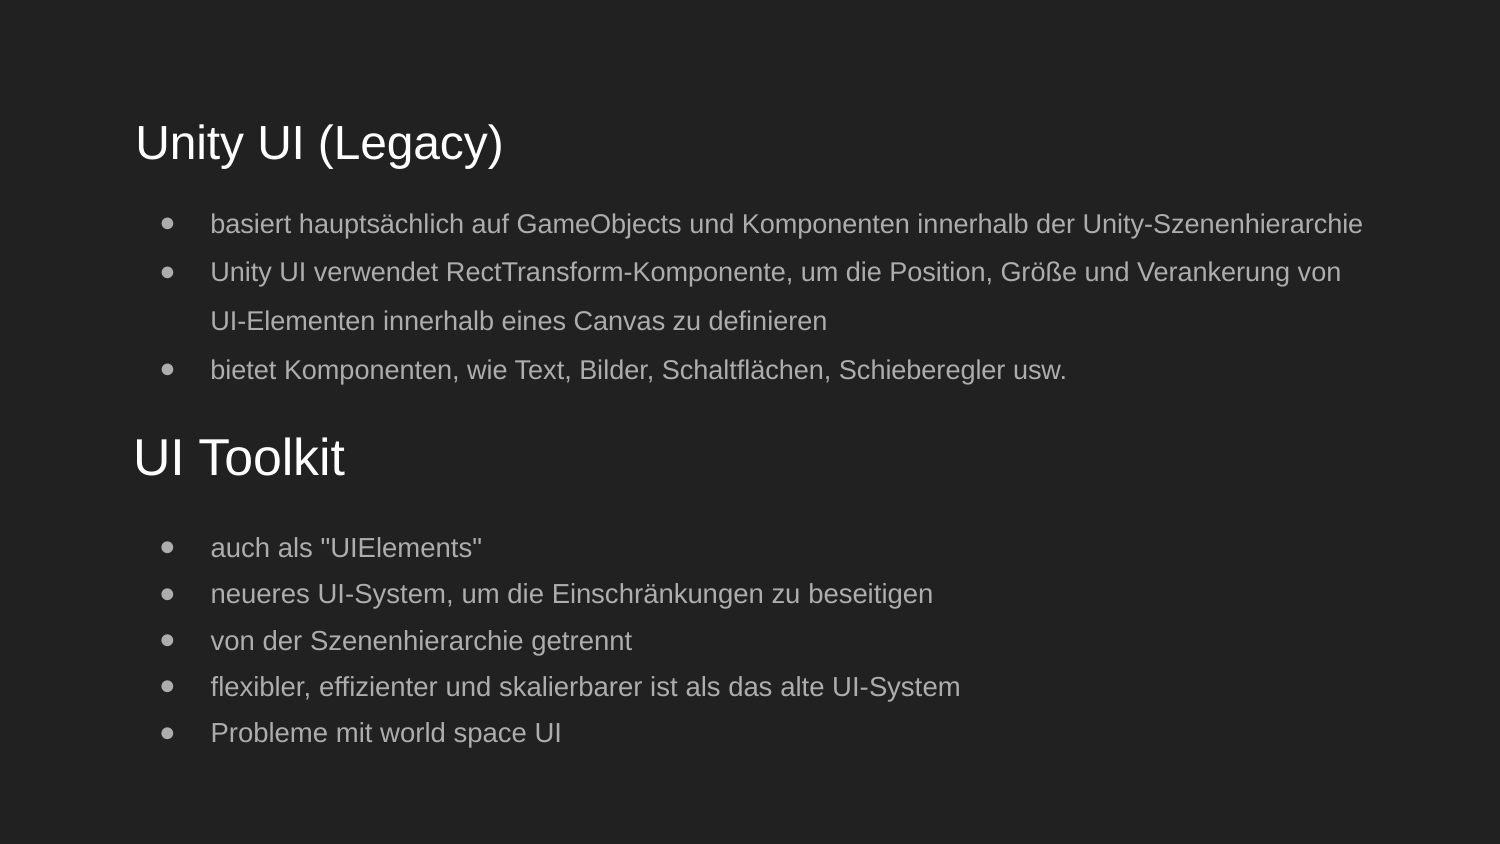

Unity UI (Legacy)
basiert hauptsächlich auf GameObjects und Komponenten innerhalb der Unity-Szenenhierarchie
Unity UI verwendet RectTransform-Komponente, um die Position, Größe und Verankerung von UI-Elementen innerhalb eines Canvas zu definieren
bietet Komponenten, wie Text, Bilder, Schaltflächen, Schieberegler usw.

# UI Toolkit
auch als "UIElements"
neueres UI-System, um die Einschränkungen zu beseitigen
von der Szenenhierarchie getrennt
flexibler, effizienter und skalierbarer ist als das alte UI-System
Probleme mit world space UI